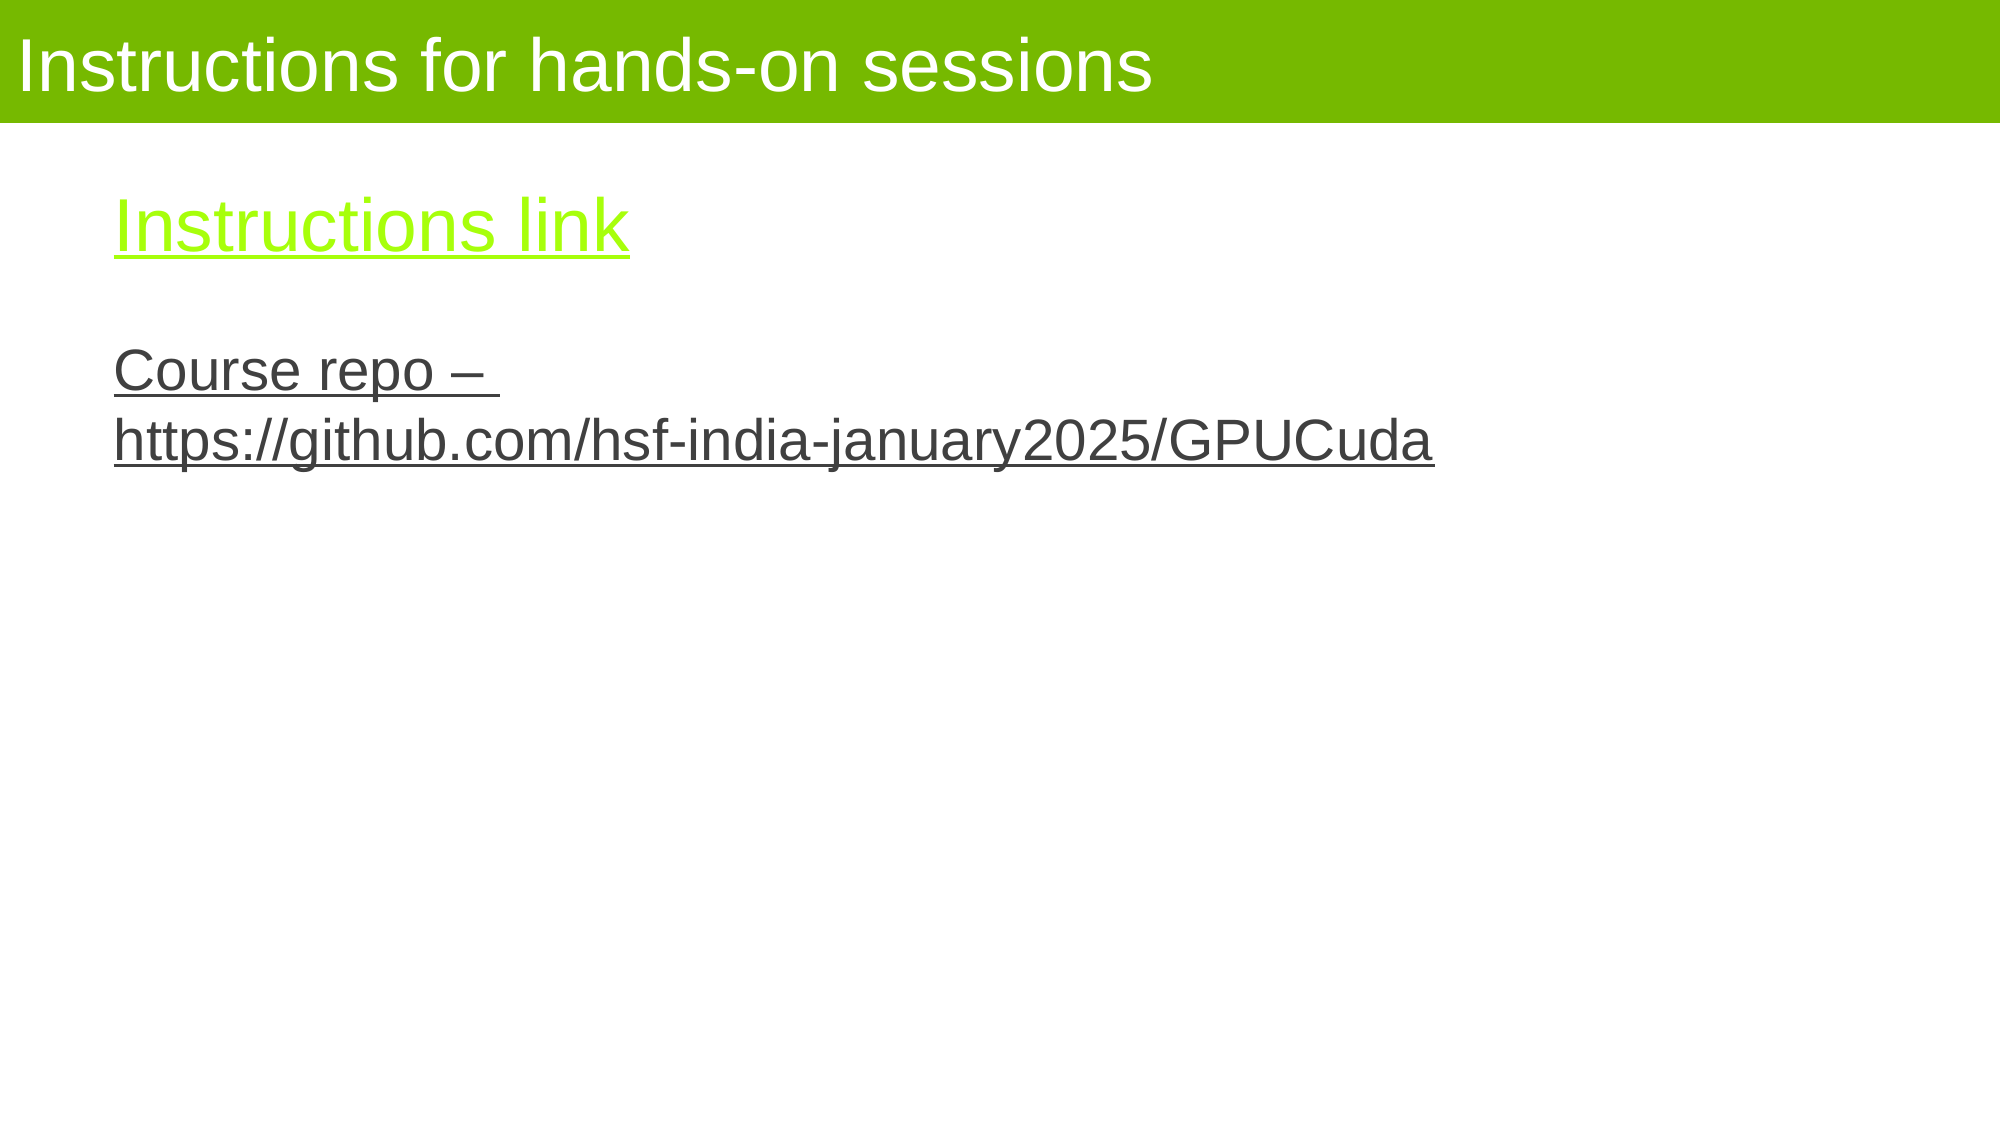

Instructions for hands-on sessions
Instructions link
Course repo –
https://github.com/hsf-india-january2025/GPUCuda